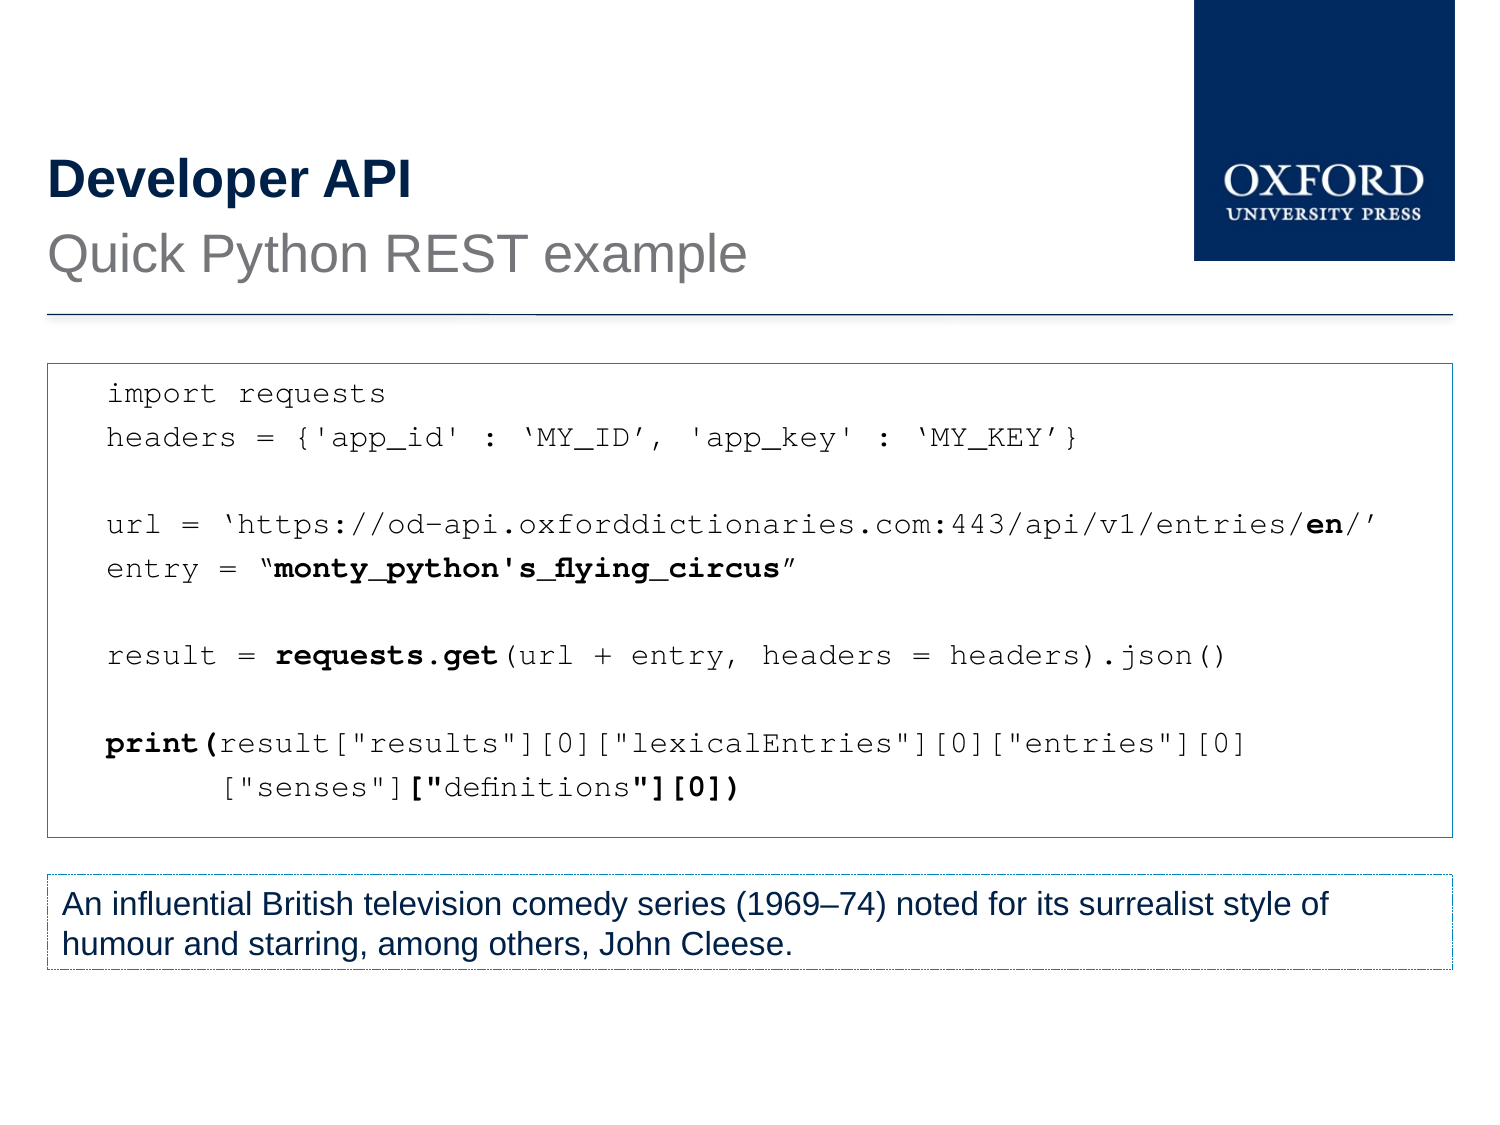

# Developer API
Quick Python REST example
import requests
headers = {'app_id' : ‘MY_ID’, 'app_key' : ‘MY_KEY’}

url = ‘https://od-api.oxforddictionaries.com:443/api/v1/entries/en/’
entry = “monty_python's_flying_circus”

result = requests.get(url + entry, headers = headers).json()

print(result["results"][0]["lexicalEntries"][0]["entries"][0]
      ["senses"]["definitions"][0])

An influential British television comedy series (1969–74) noted for its surrealist style of
humour and starring, among others, John Cleese.